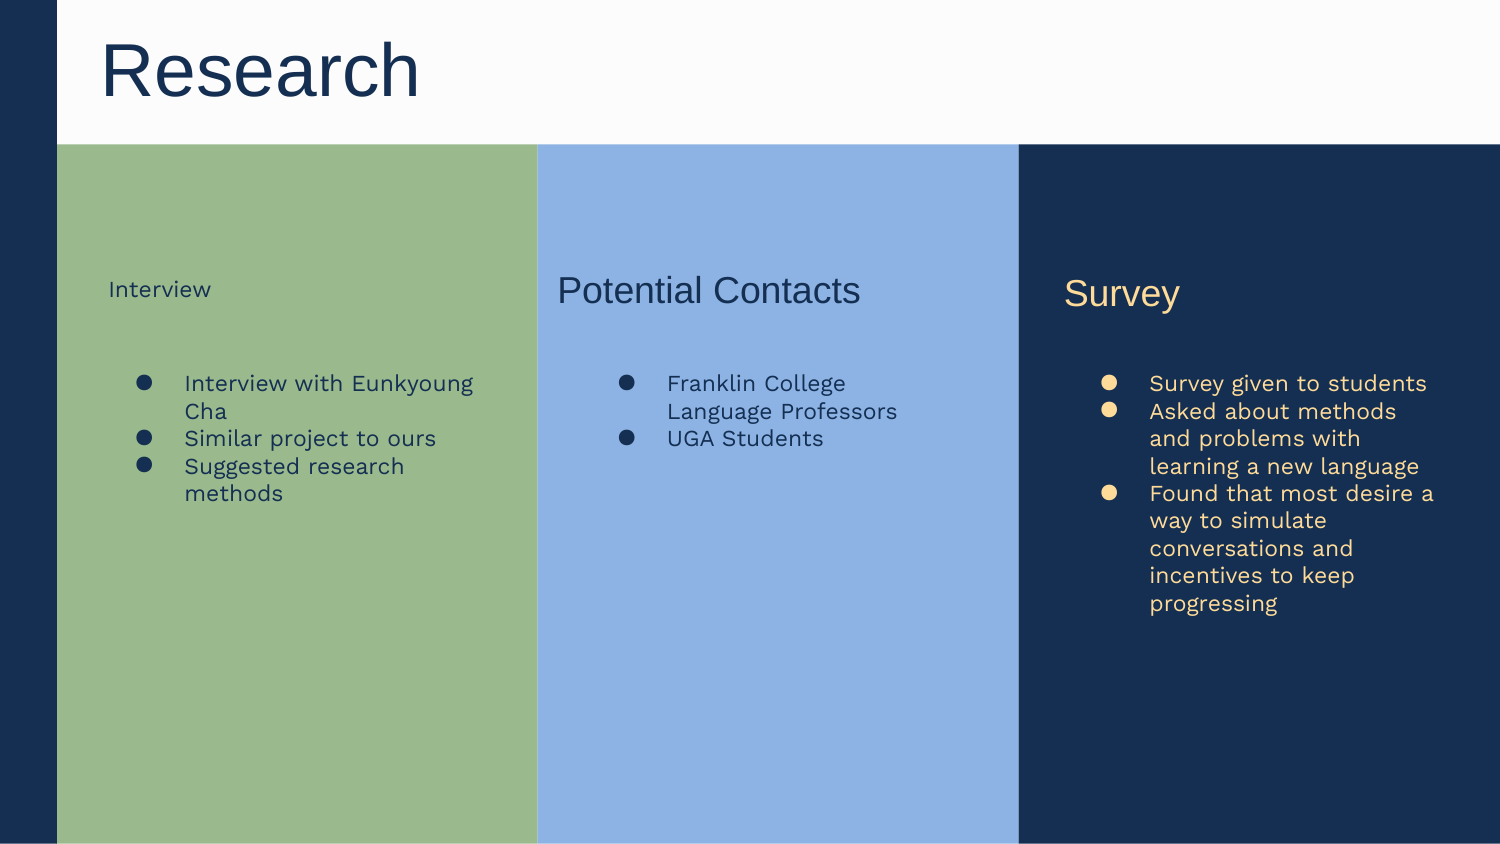

# Research
Interview
Potential Contacts
Survey
Interview with Eunkyoung Cha
Similar project to ours
Suggested research methods
Franklin College Language Professors
UGA Students
Survey given to students
Asked about methods and problems with learning a new language
Found that most desire a way to simulate conversations and incentives to keep progressing